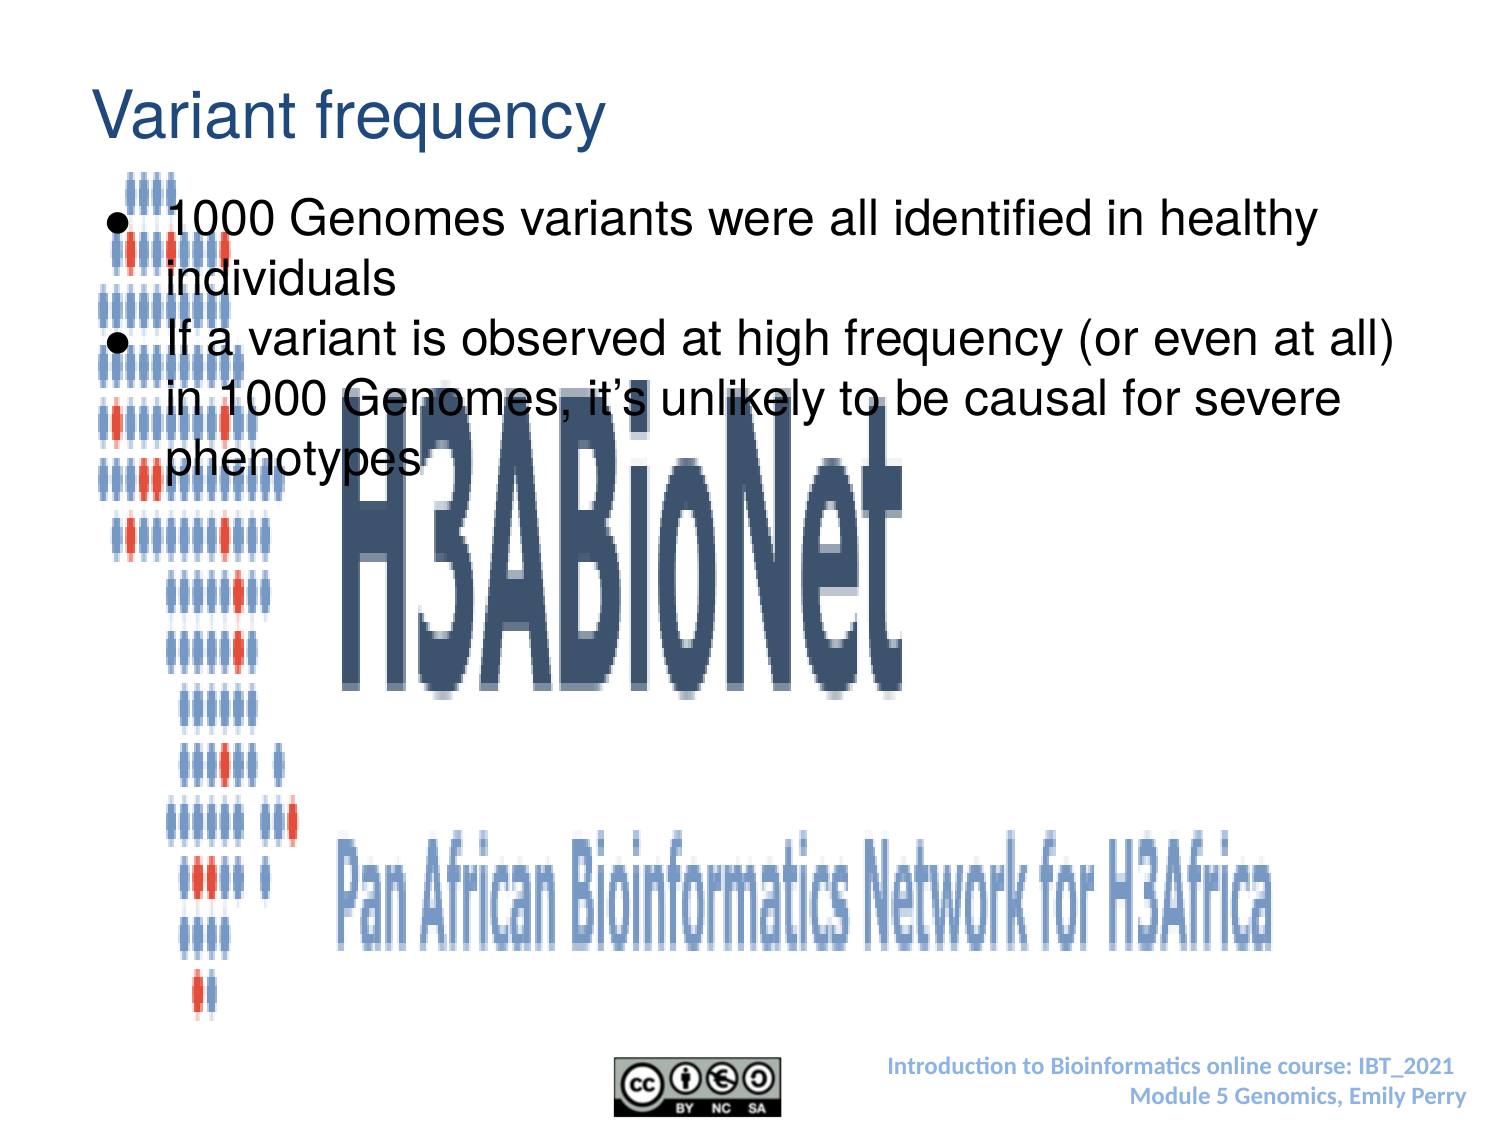

# Variant frequency
1000 Genomes variants were all identified in healthy individuals
If a variant is observed at high frequency (or even at all) in 1000 Genomes, it’s unlikely to be causal for severe phenotypes